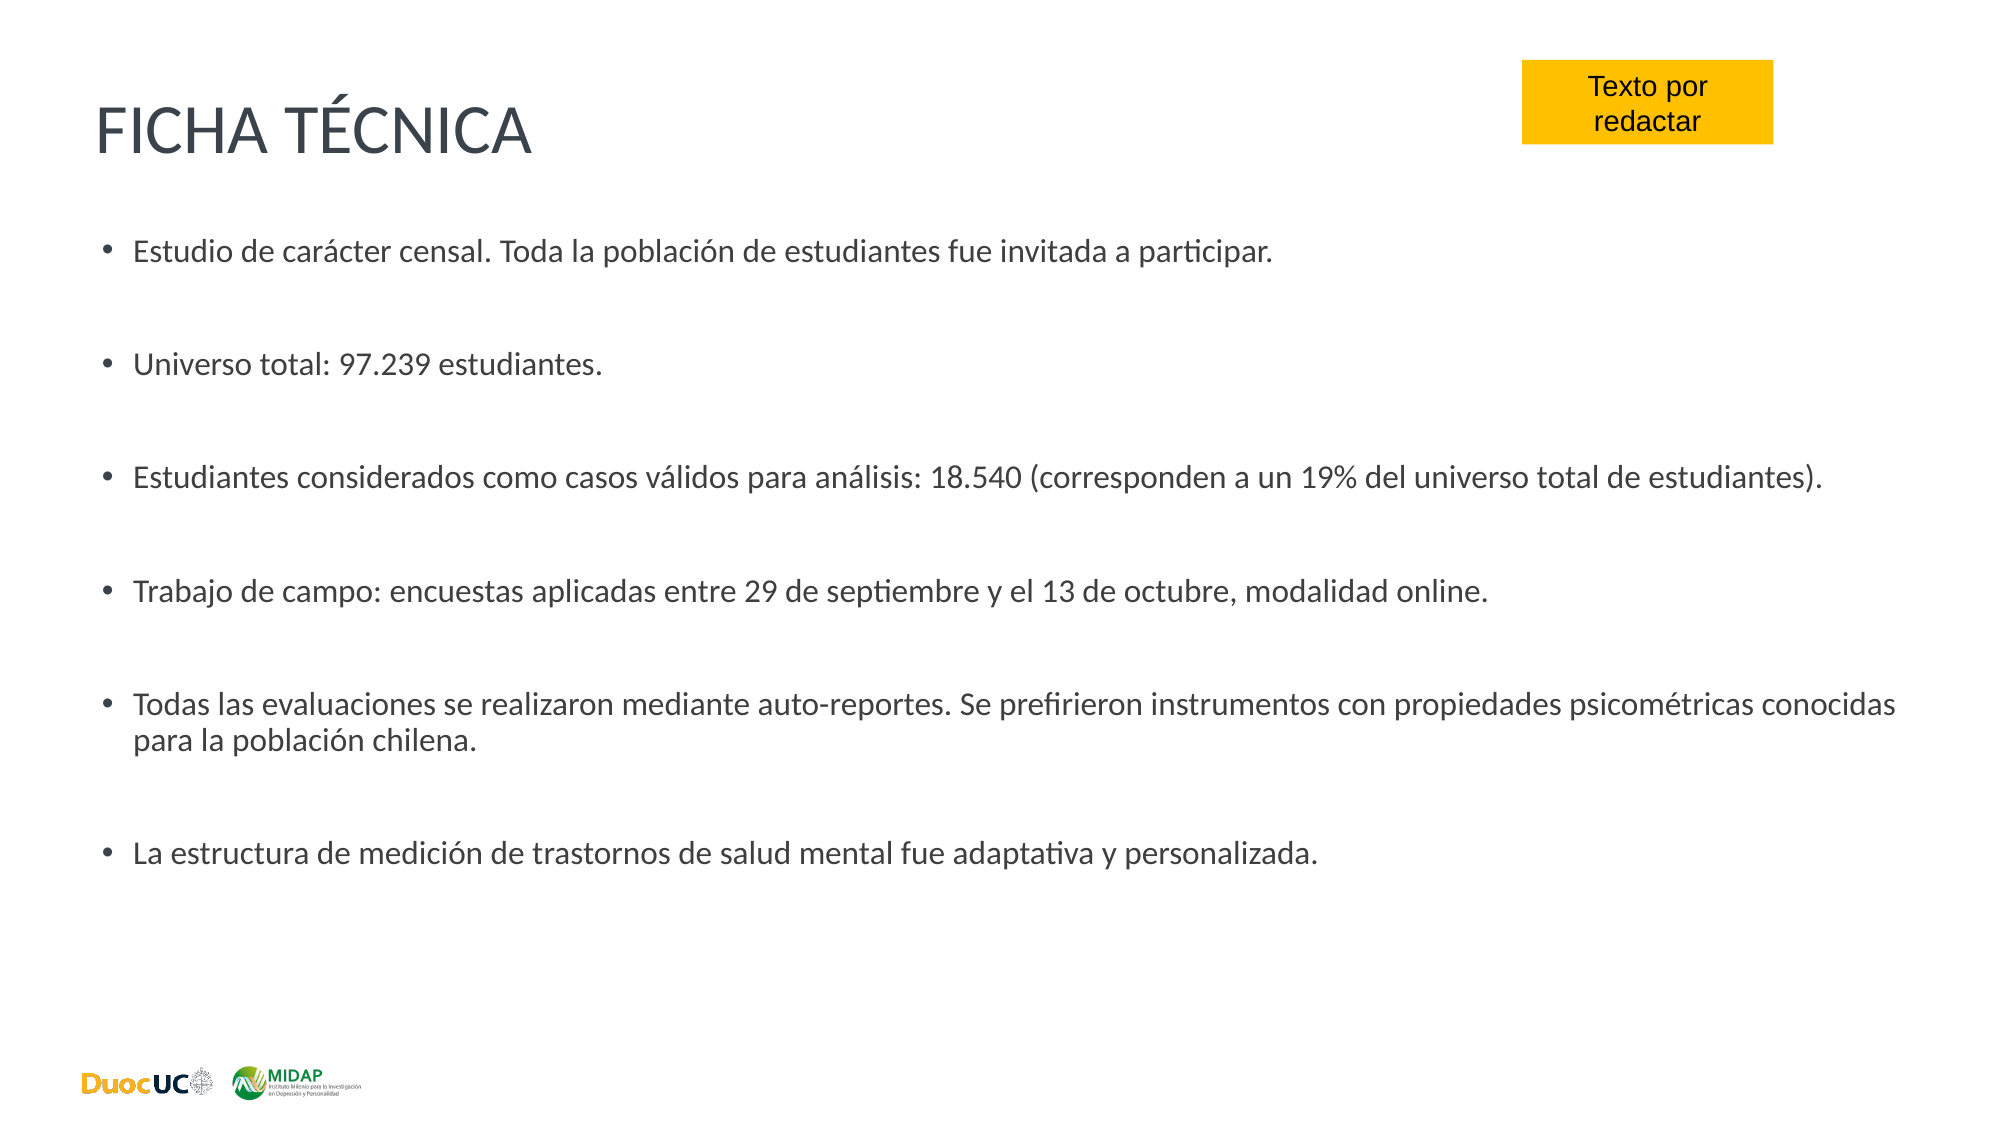

Texto por redactar
# Ficha técnica
Estudio de carácter censal. Toda la población de estudiantes fue invitada a participar.

Universo total: 97.239 estudiantes.

Estudiantes considerados como casos válidos para análisis: 18.540 (corresponden a un 19% del universo total de estudiantes).

Trabajo de campo: encuestas aplicadas entre 29 de septiembre y el 13 de octubre, modalidad online.

Todas las evaluaciones se realizaron mediante auto-reportes. Se prefirieron instrumentos con propiedades psicométricas conocidas para la población chilena.

La estructura de medición de trastornos de salud mental fue adaptativa y personalizada.